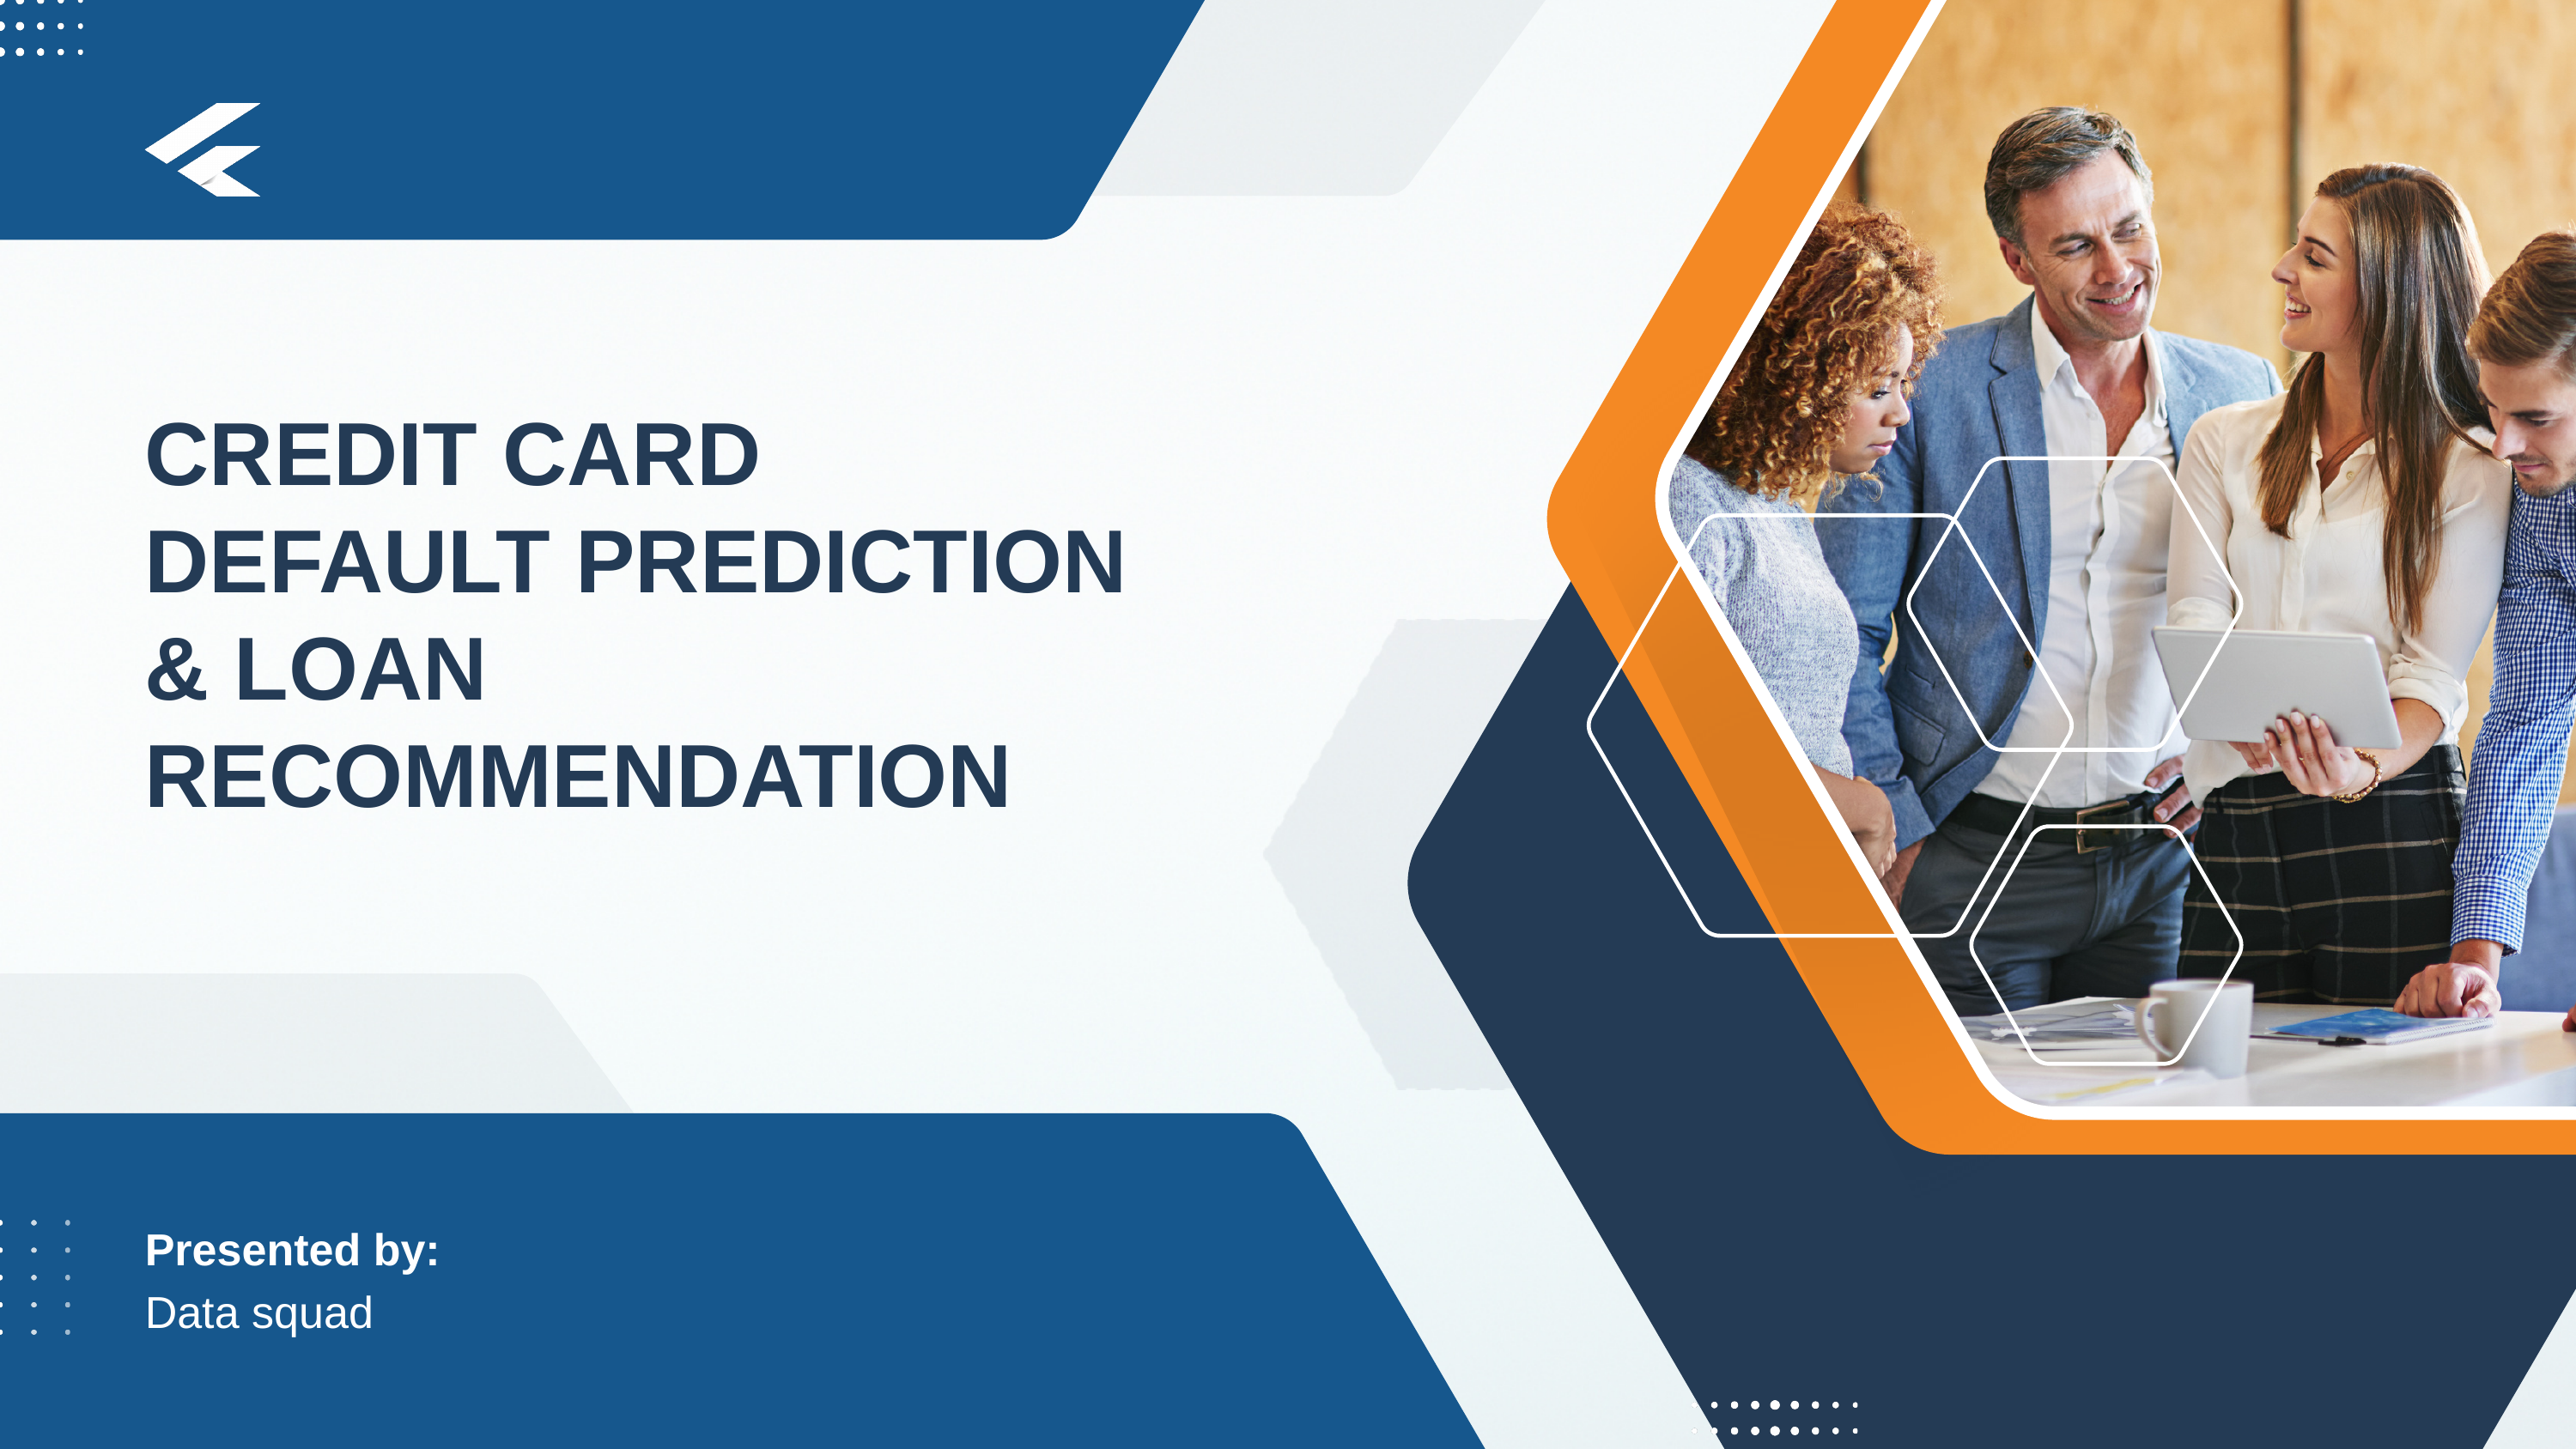

CREDIT CARD DEFAULT PREDICTION & LOAN RECOMMENDATION

Presented by: Data squad